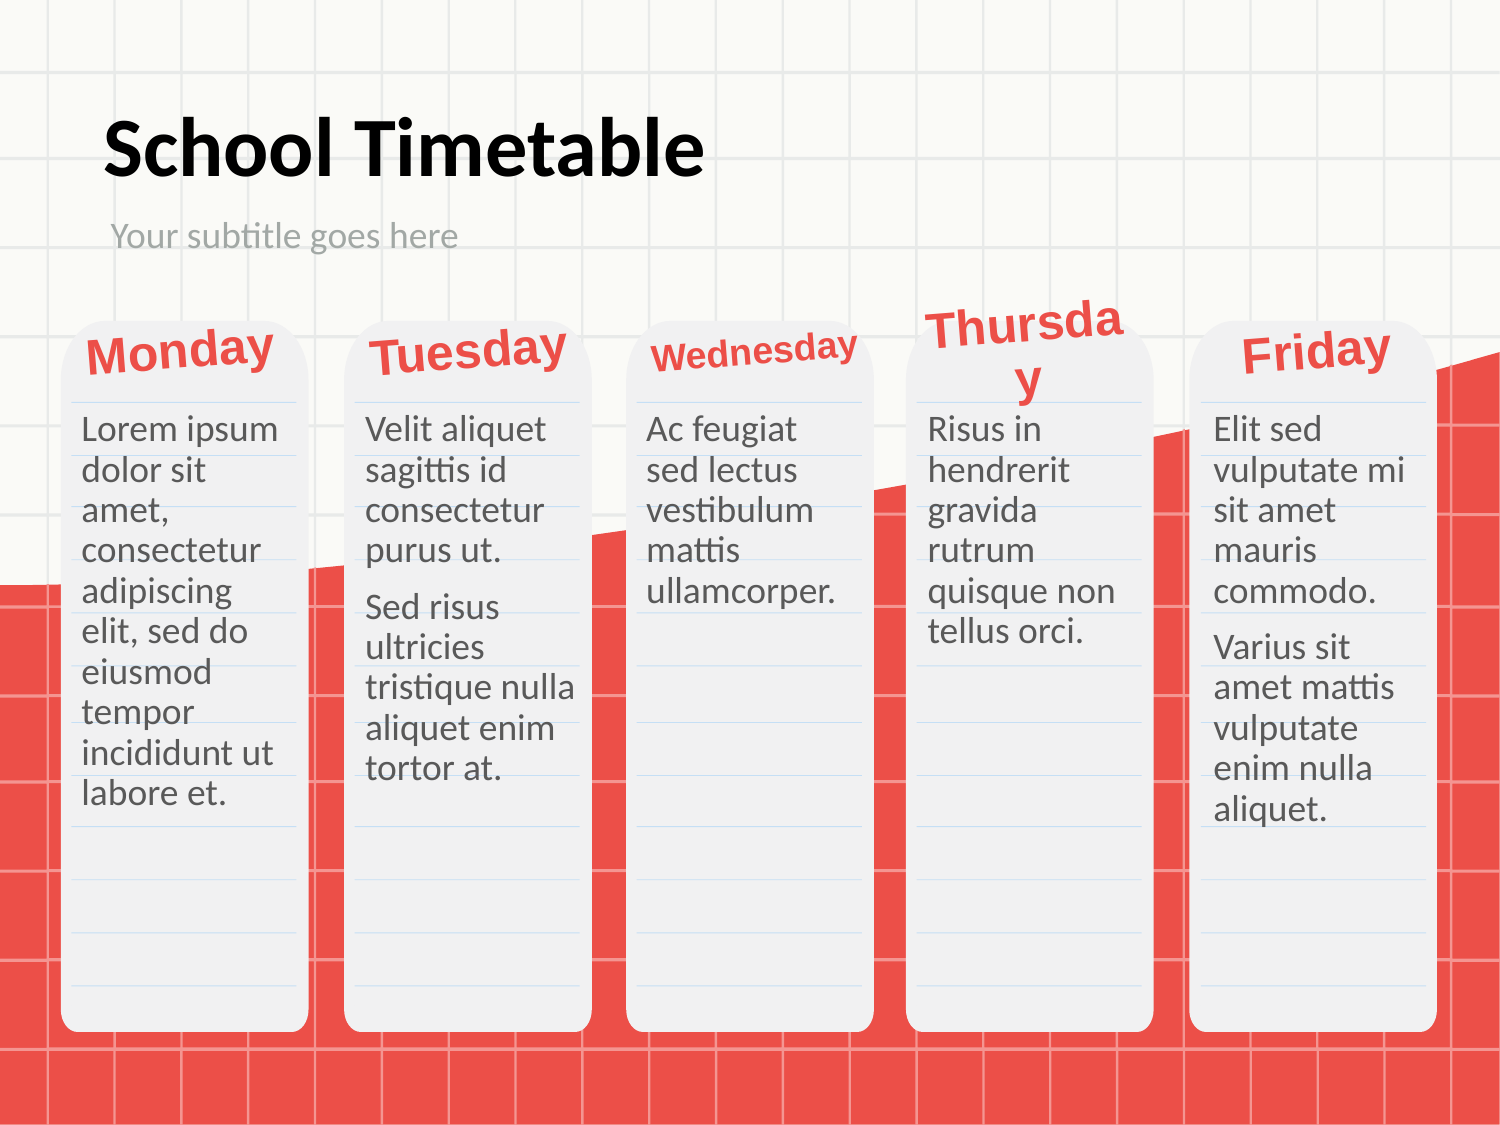

# School Timetable
Your subtitle goes here
Friday
Thursday
Wednesday
Tuesday
Monday
Lorem ipsum dolor sit amet, consectetur adipiscing elit, sed do eiusmod tempor incididunt ut labore et.
Velit aliquet sagittis id consectetur purus ut.
Sed risus ultricies tristique nulla aliquet enim tortor at.
Ac feugiat sed lectus vestibulum mattis ullamcorper.
Risus in hendrerit gravida rutrum quisque non tellus orci.
Elit sed vulputate mi sit amet mauris commodo.
Varius sit amet mattis vulputate enim nulla aliquet.